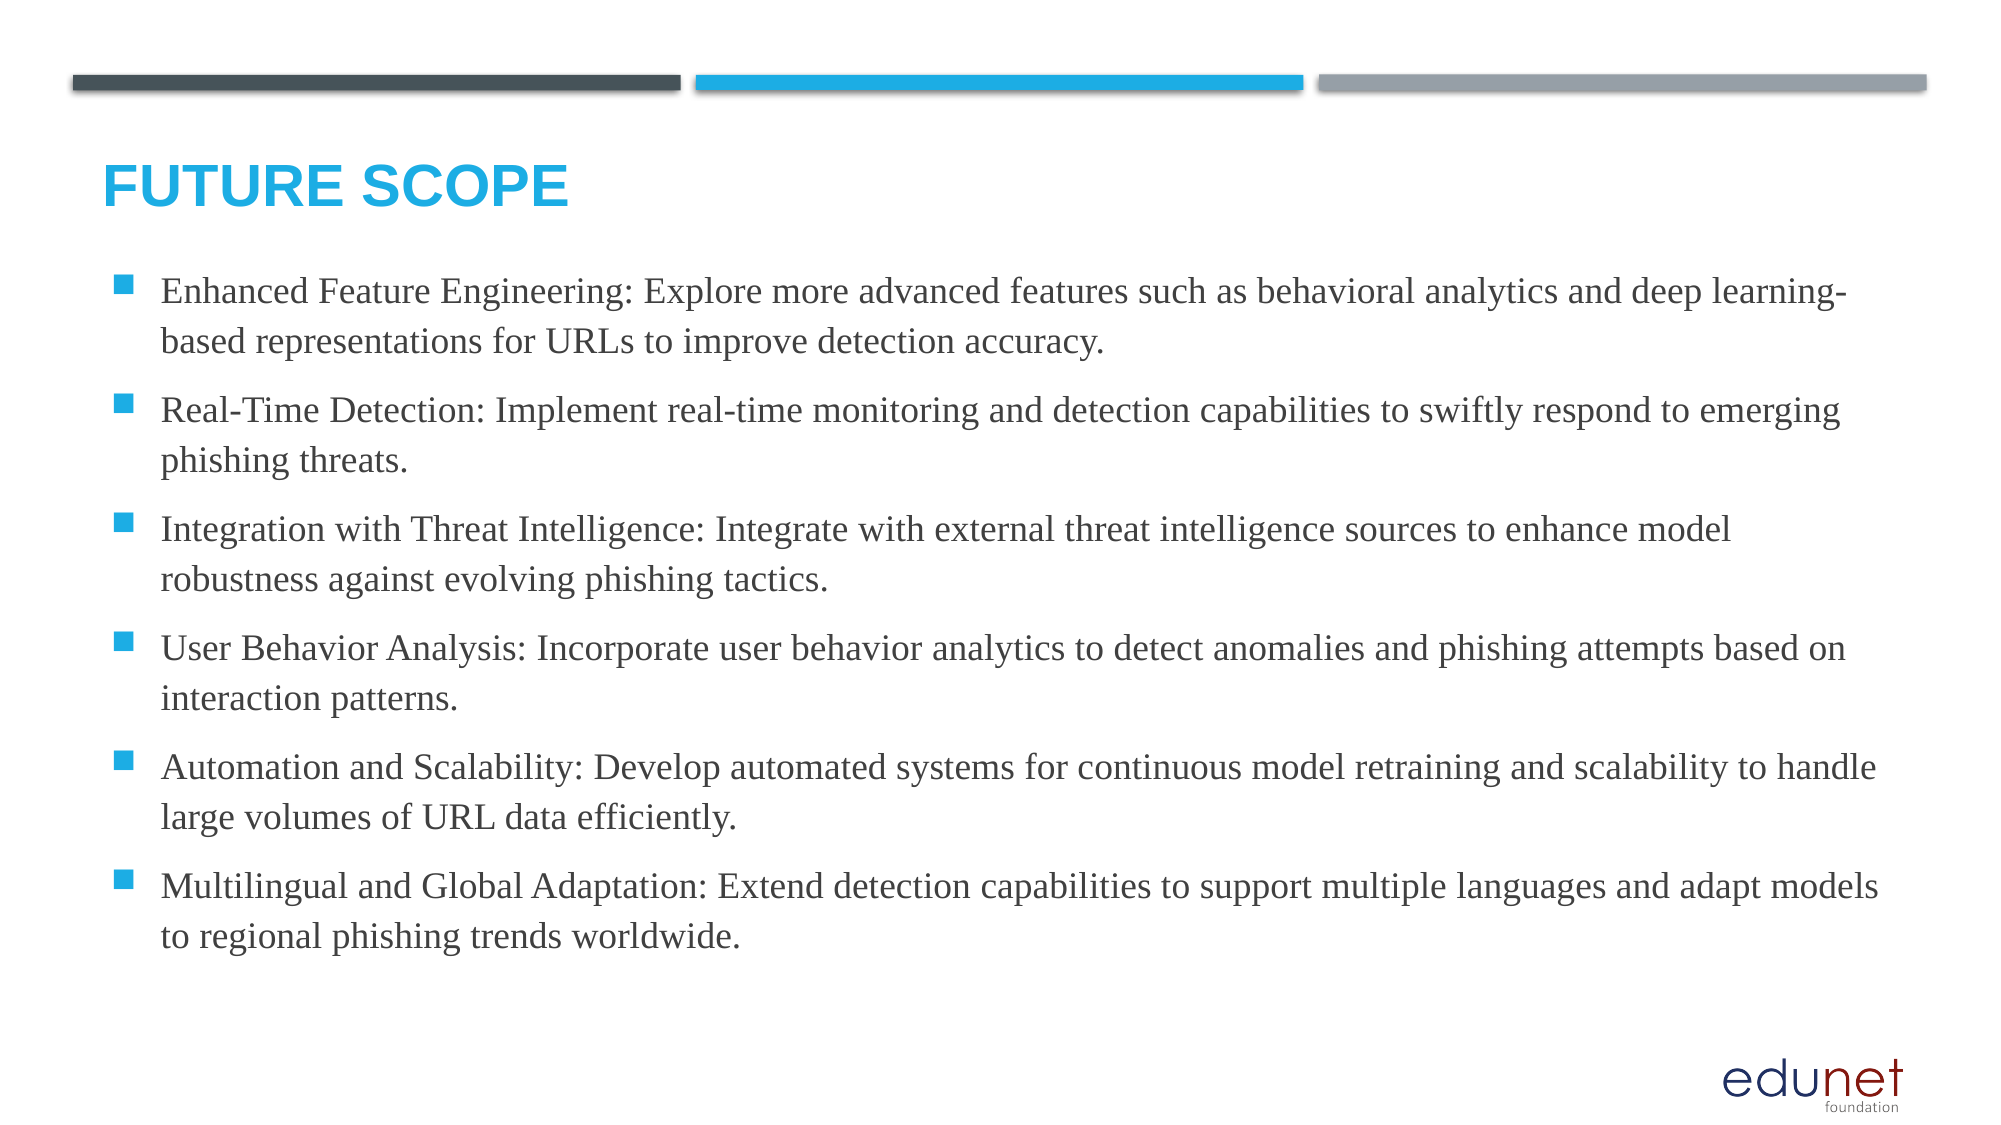

Future scope
Enhanced Feature Engineering: Explore more advanced features such as behavioral analytics and deep learning-based representations for URLs to improve detection accuracy.
Real-Time Detection: Implement real-time monitoring and detection capabilities to swiftly respond to emerging phishing threats.
Integration with Threat Intelligence: Integrate with external threat intelligence sources to enhance model robustness against evolving phishing tactics.
User Behavior Analysis: Incorporate user behavior analytics to detect anomalies and phishing attempts based on interaction patterns.
Automation and Scalability: Develop automated systems for continuous model retraining and scalability to handle large volumes of URL data efficiently.
Multilingual and Global Adaptation: Extend detection capabilities to support multiple languages and adapt models to regional phishing trends worldwide.